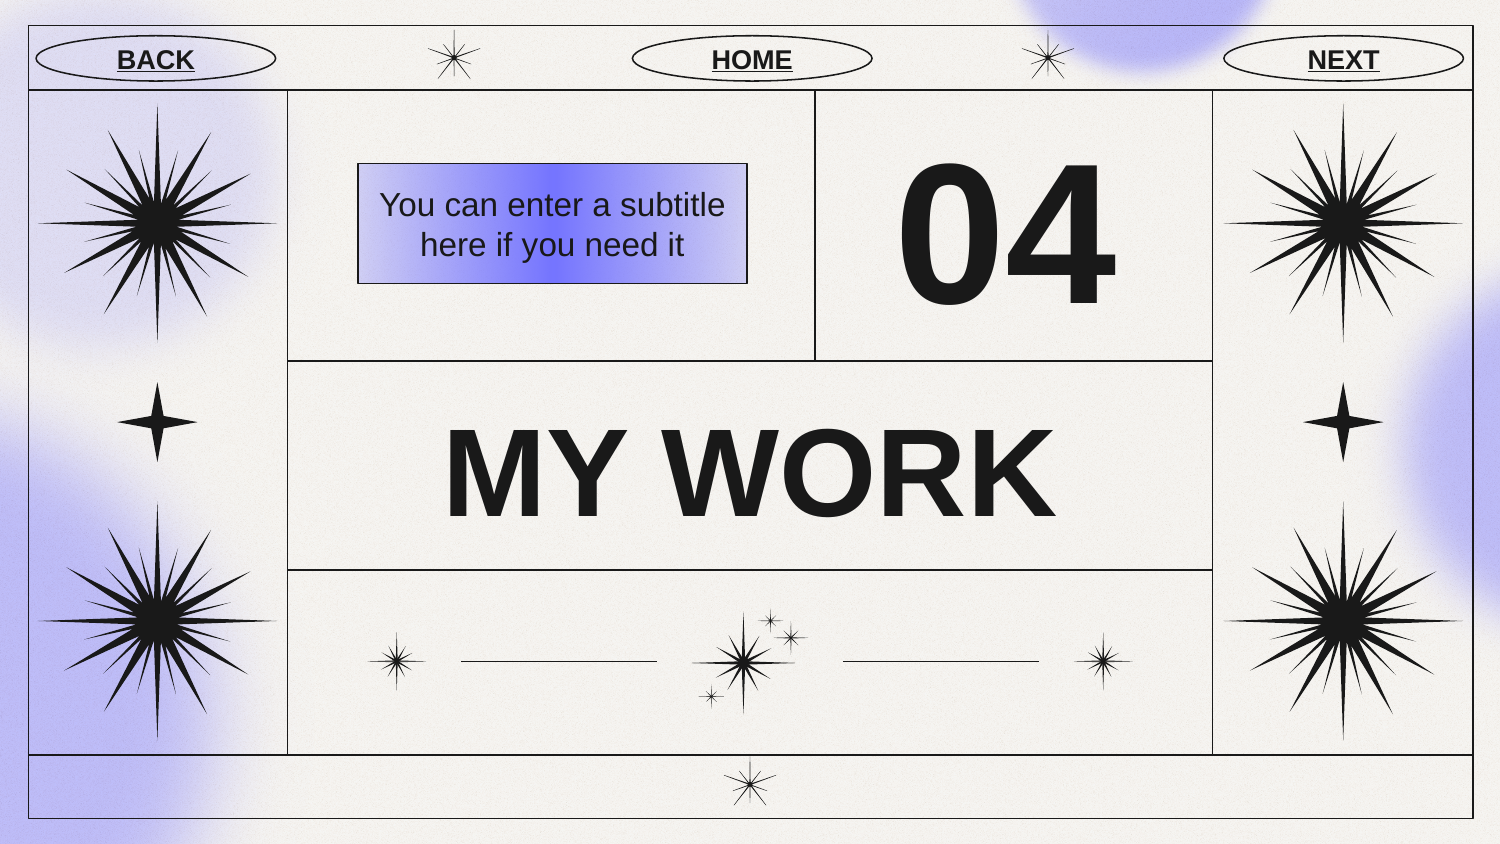

BACK
HOME
NEXT

04
You can enter a subtitle here if you need it
# MY WORK